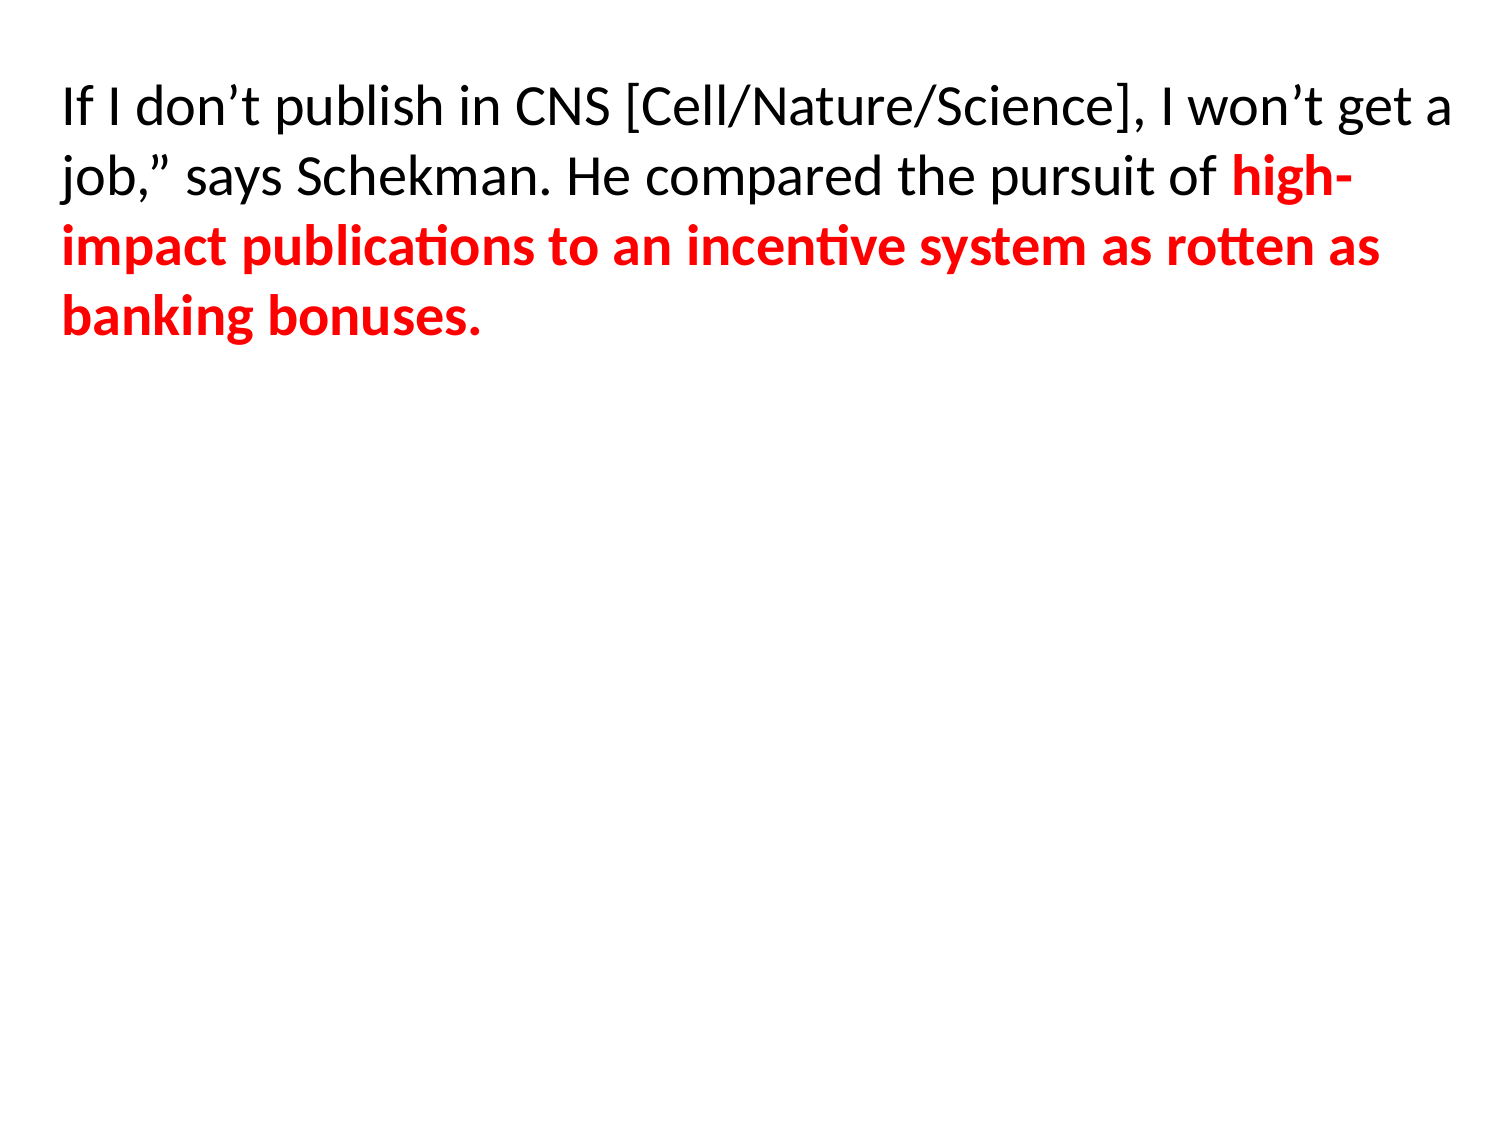

If I don’t publish in CNS [Cell/Nature/Science], I won’t get a job,” says Schekman. He compared the pursuit of high-impact publications to an incentive system as rotten as banking bonuses.